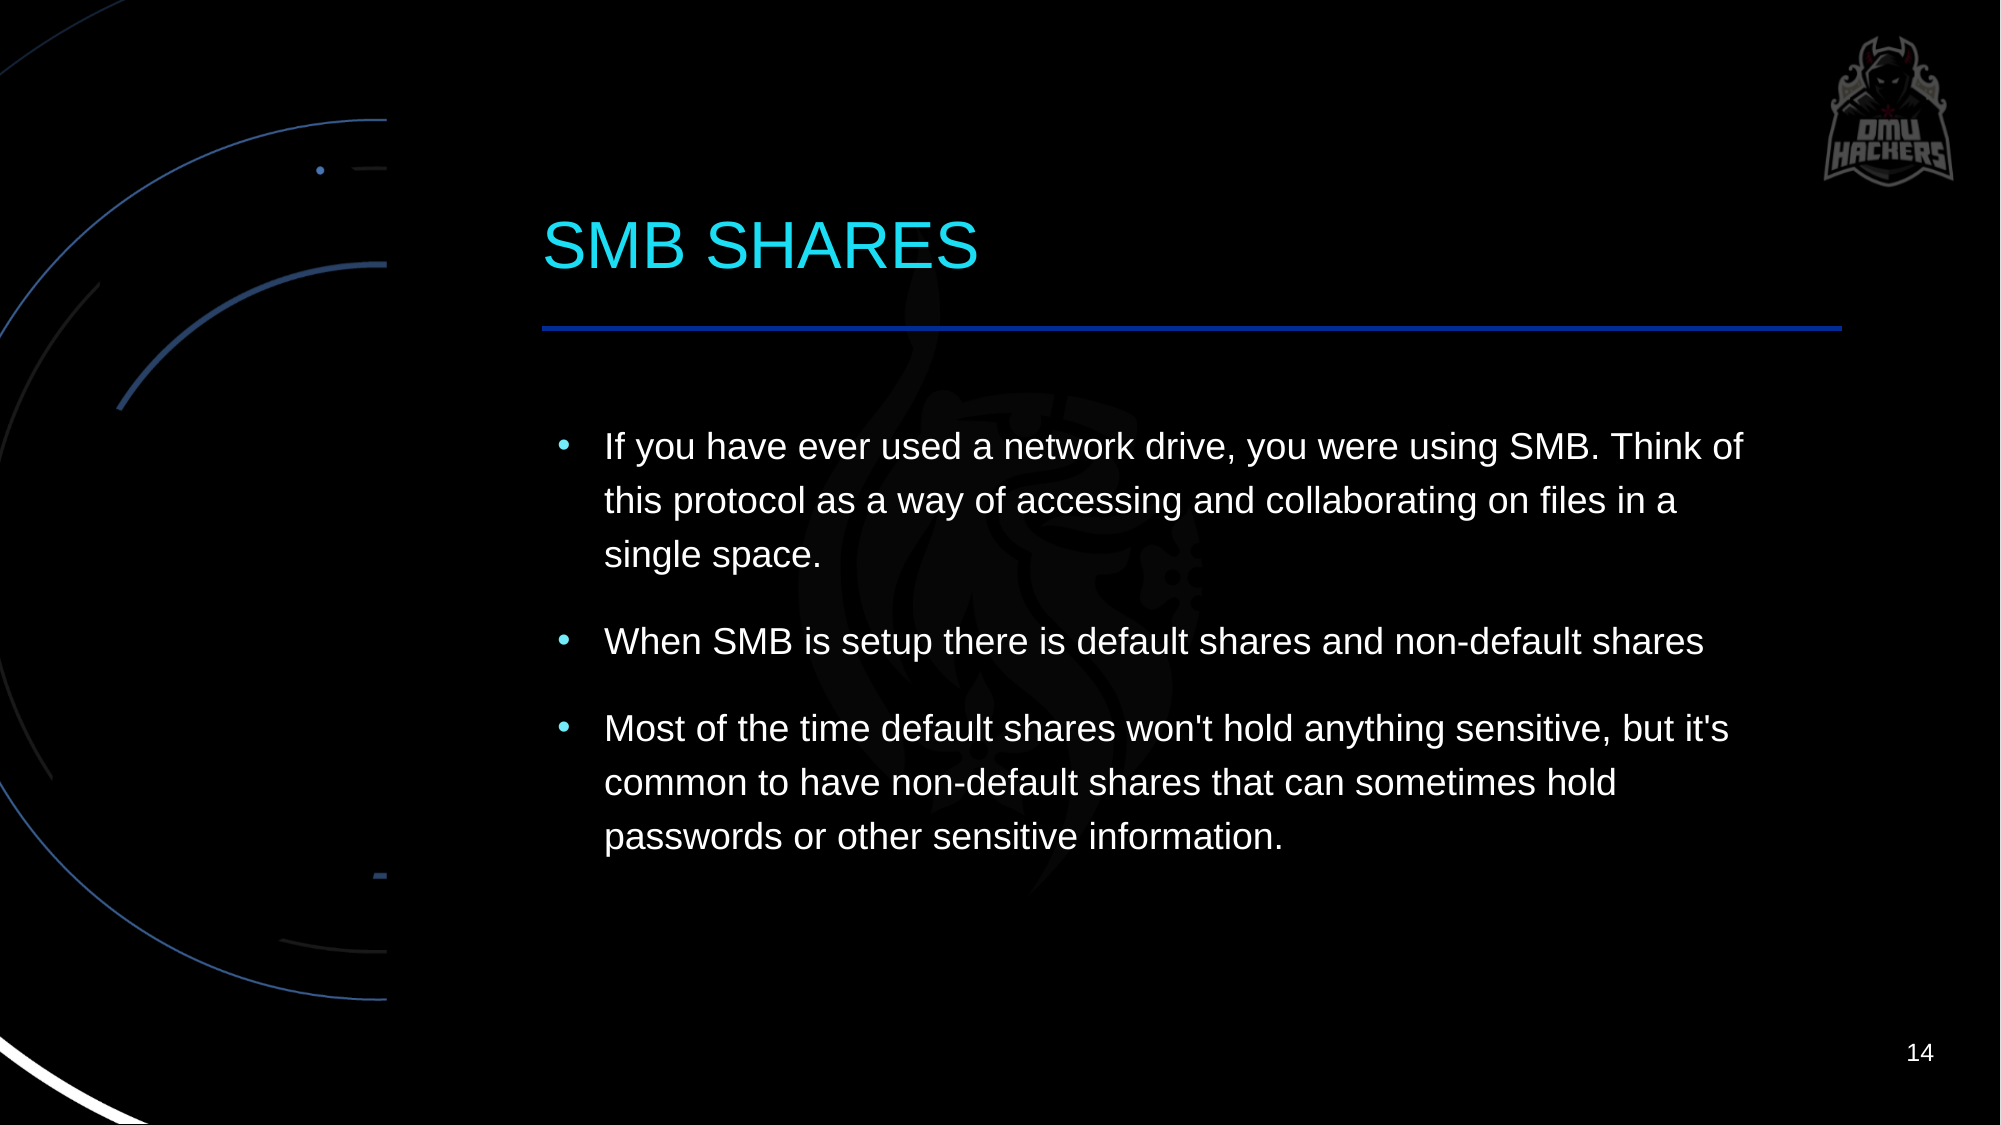

# SMB SHARES
If you have ever used a network drive, you were using SMB. Think of this protocol as a way of accessing and collaborating on files in a single space.
When SMB is setup there is default shares and non-default shares
Most of the time default shares won't hold anything sensitive, but it's common to have non-default shares that can sometimes hold passwords or other sensitive information.

14